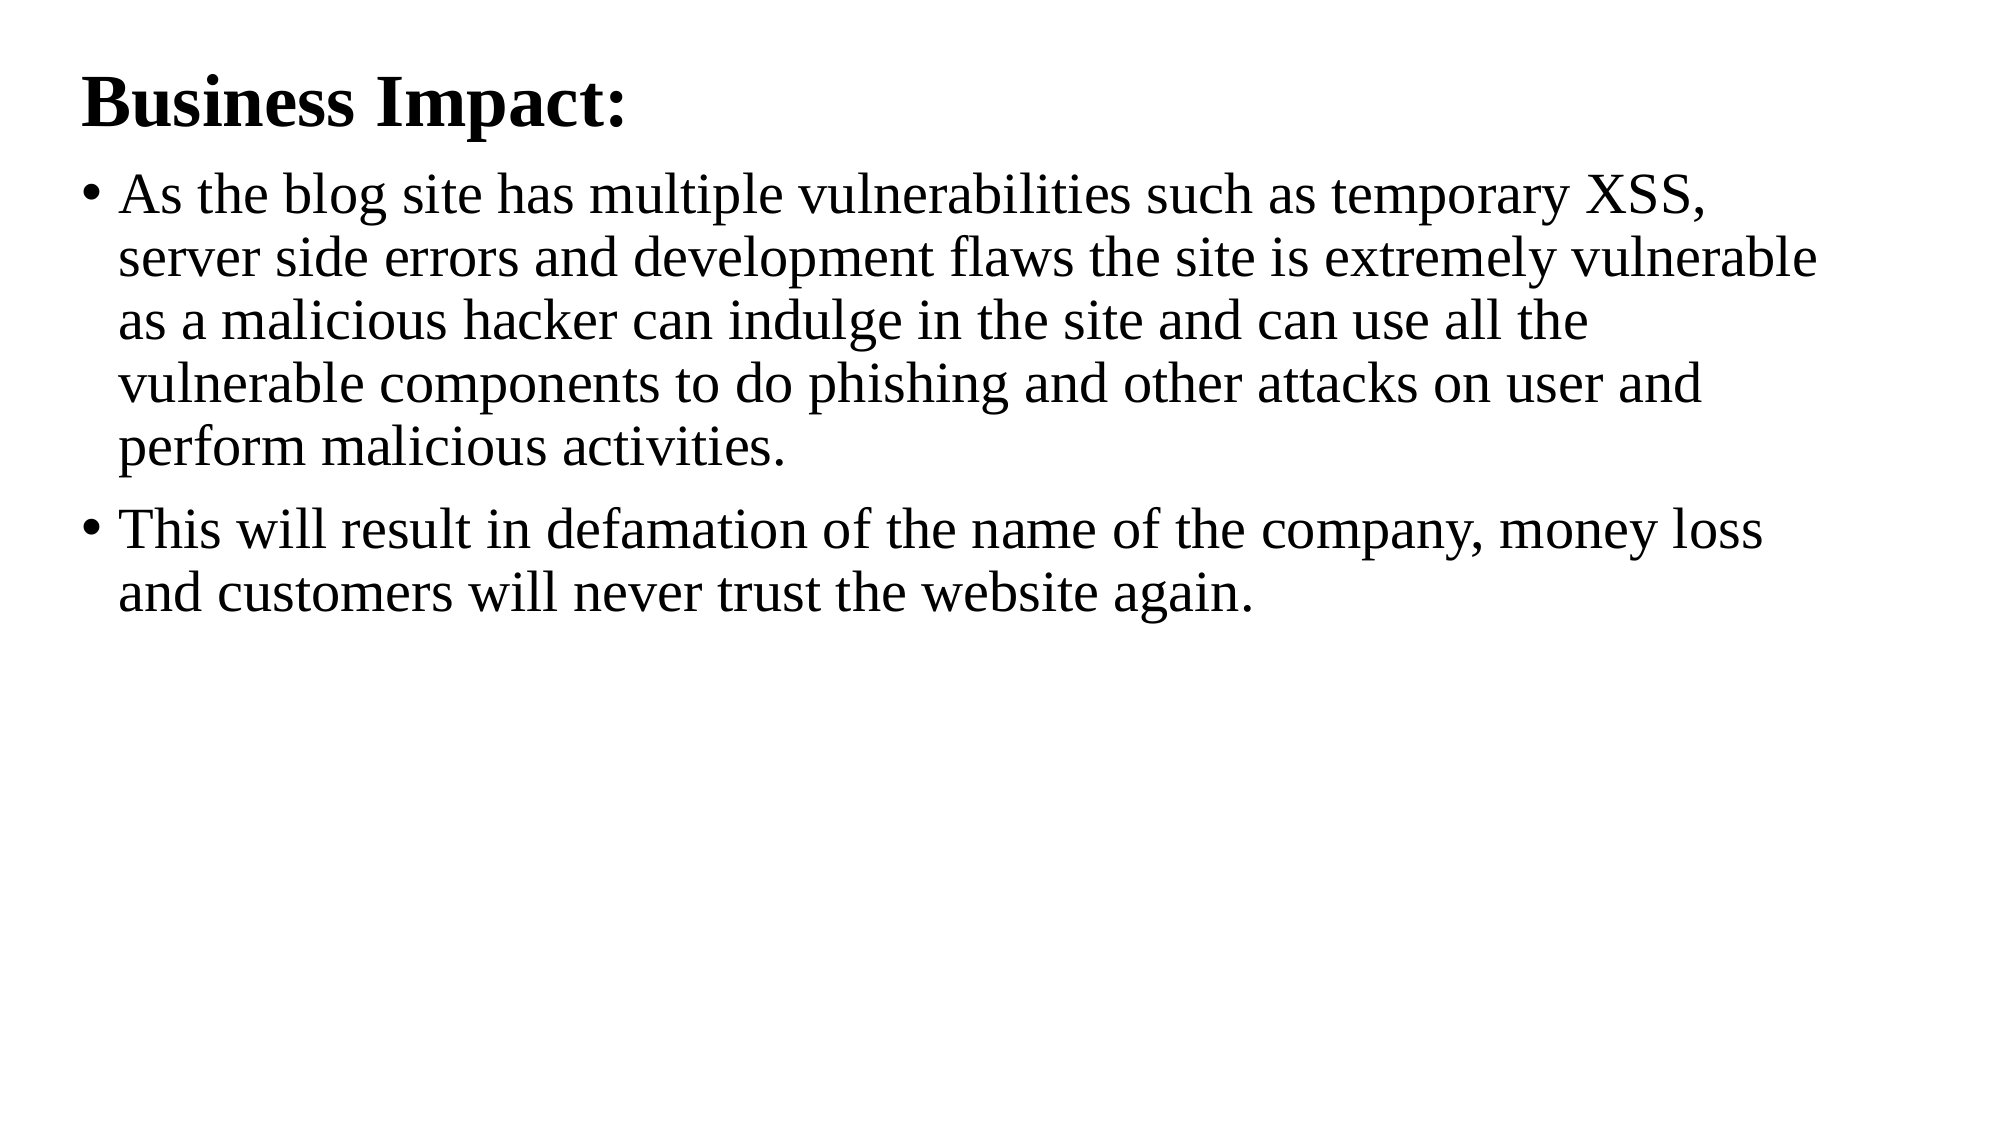

Business Impact:
As the blog site has multiple vulnerabilities such as temporary XSS, server side errors and development flaws the site is extremely vulnerable as a malicious hacker can indulge in the site and can use all the vulnerable components to do phishing and other attacks on user and perform malicious activities.
This will result in defamation of the name of the company, money loss and customers will never trust the website again.